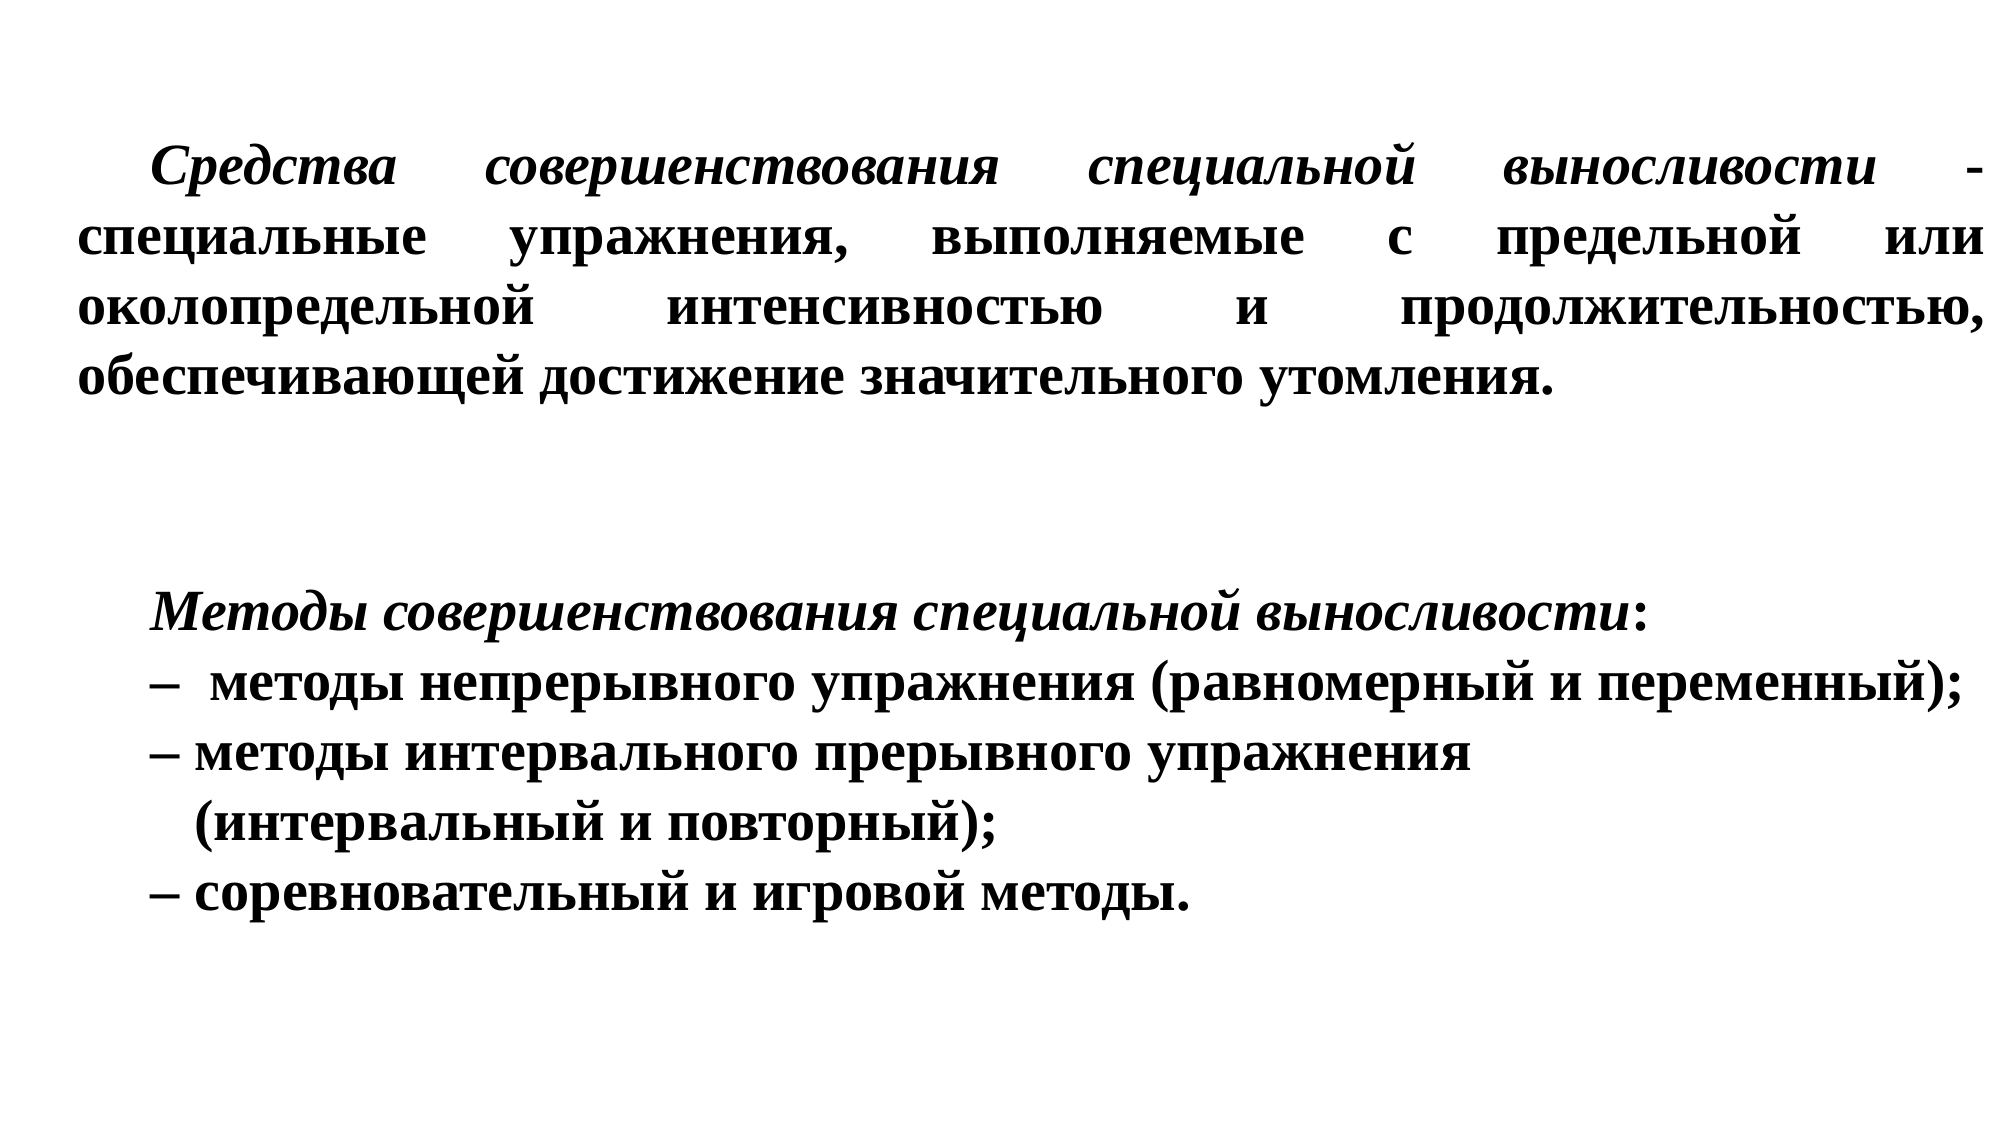

Средства совершенствования специальной выносливости - специальные упражнения, выполняемые с предельной или околопредельной интенсивностью и продолжительностью, обеспечивающей достижение значительного утомления.

Методы совершенствования специальной выносливости:
–  методы непрерывного упражнения (равномерный и переменный);
– методы интервального прерывного упражнения
   (интервальный и повторный);
– соревновательный и игровой методы.